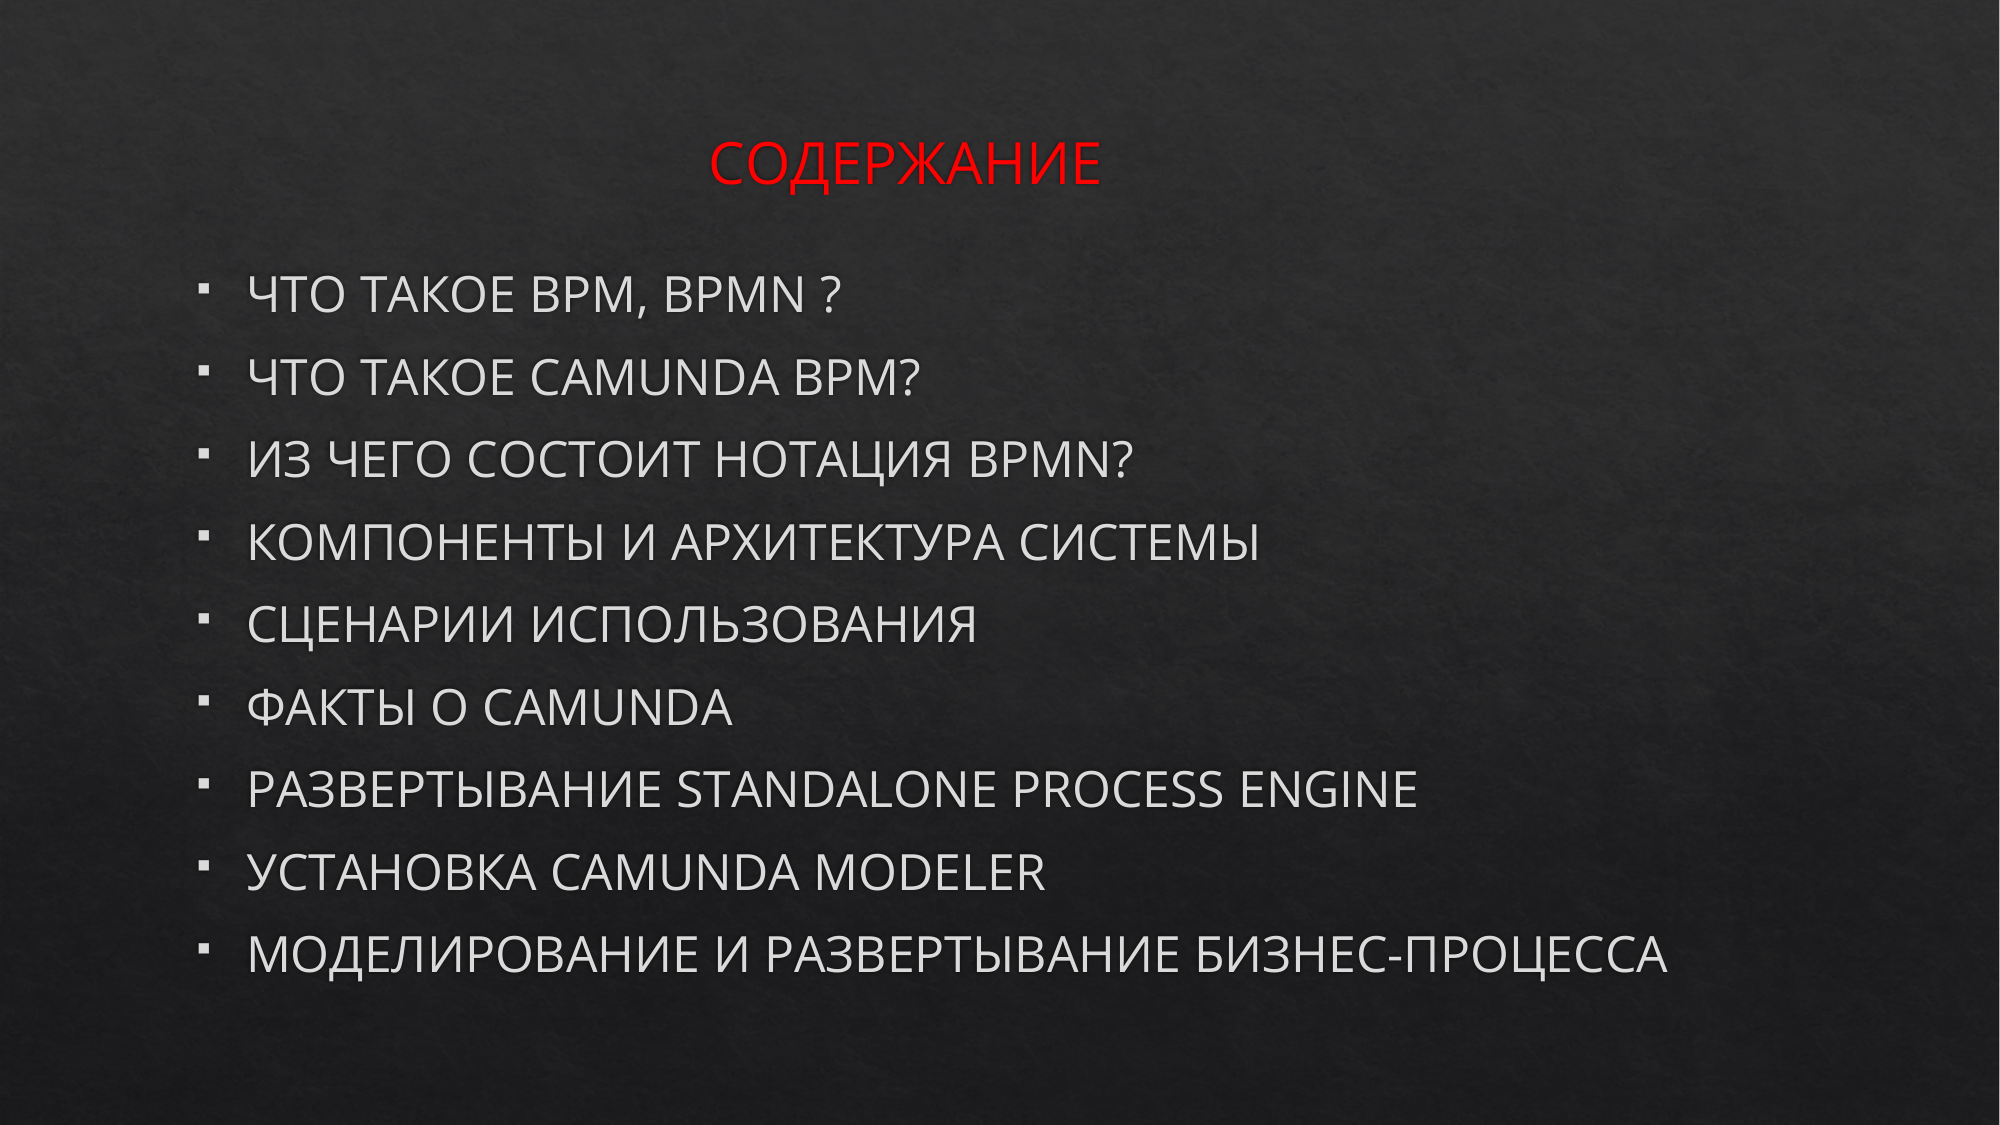

# СОДЕРЖАНИЕ
ЧТО ТАКОЕ BPM, BPMN ?
ЧТО ТАКОЕ CAMUNDA BPM?
ИЗ ЧЕГО СОСТОИТ НОТАЦИЯ BPMN?
КОМПОНЕНТЫ И АРХИТЕКТУРА СИСТЕМЫ
СЦЕНАРИИ ИСПОЛЬЗОВАНИЯ
ФАКТЫ О CAMUNDA
РАЗВЕРТЫВАНИЕ STANDALONE PROCESS ENGINE
УСТАНОВКА CAMUNDA MODELER
МОДЕЛИРОВАНИЕ И РАЗВЕРТЫВАНИЕ БИЗНЕС-ПРОЦЕССА